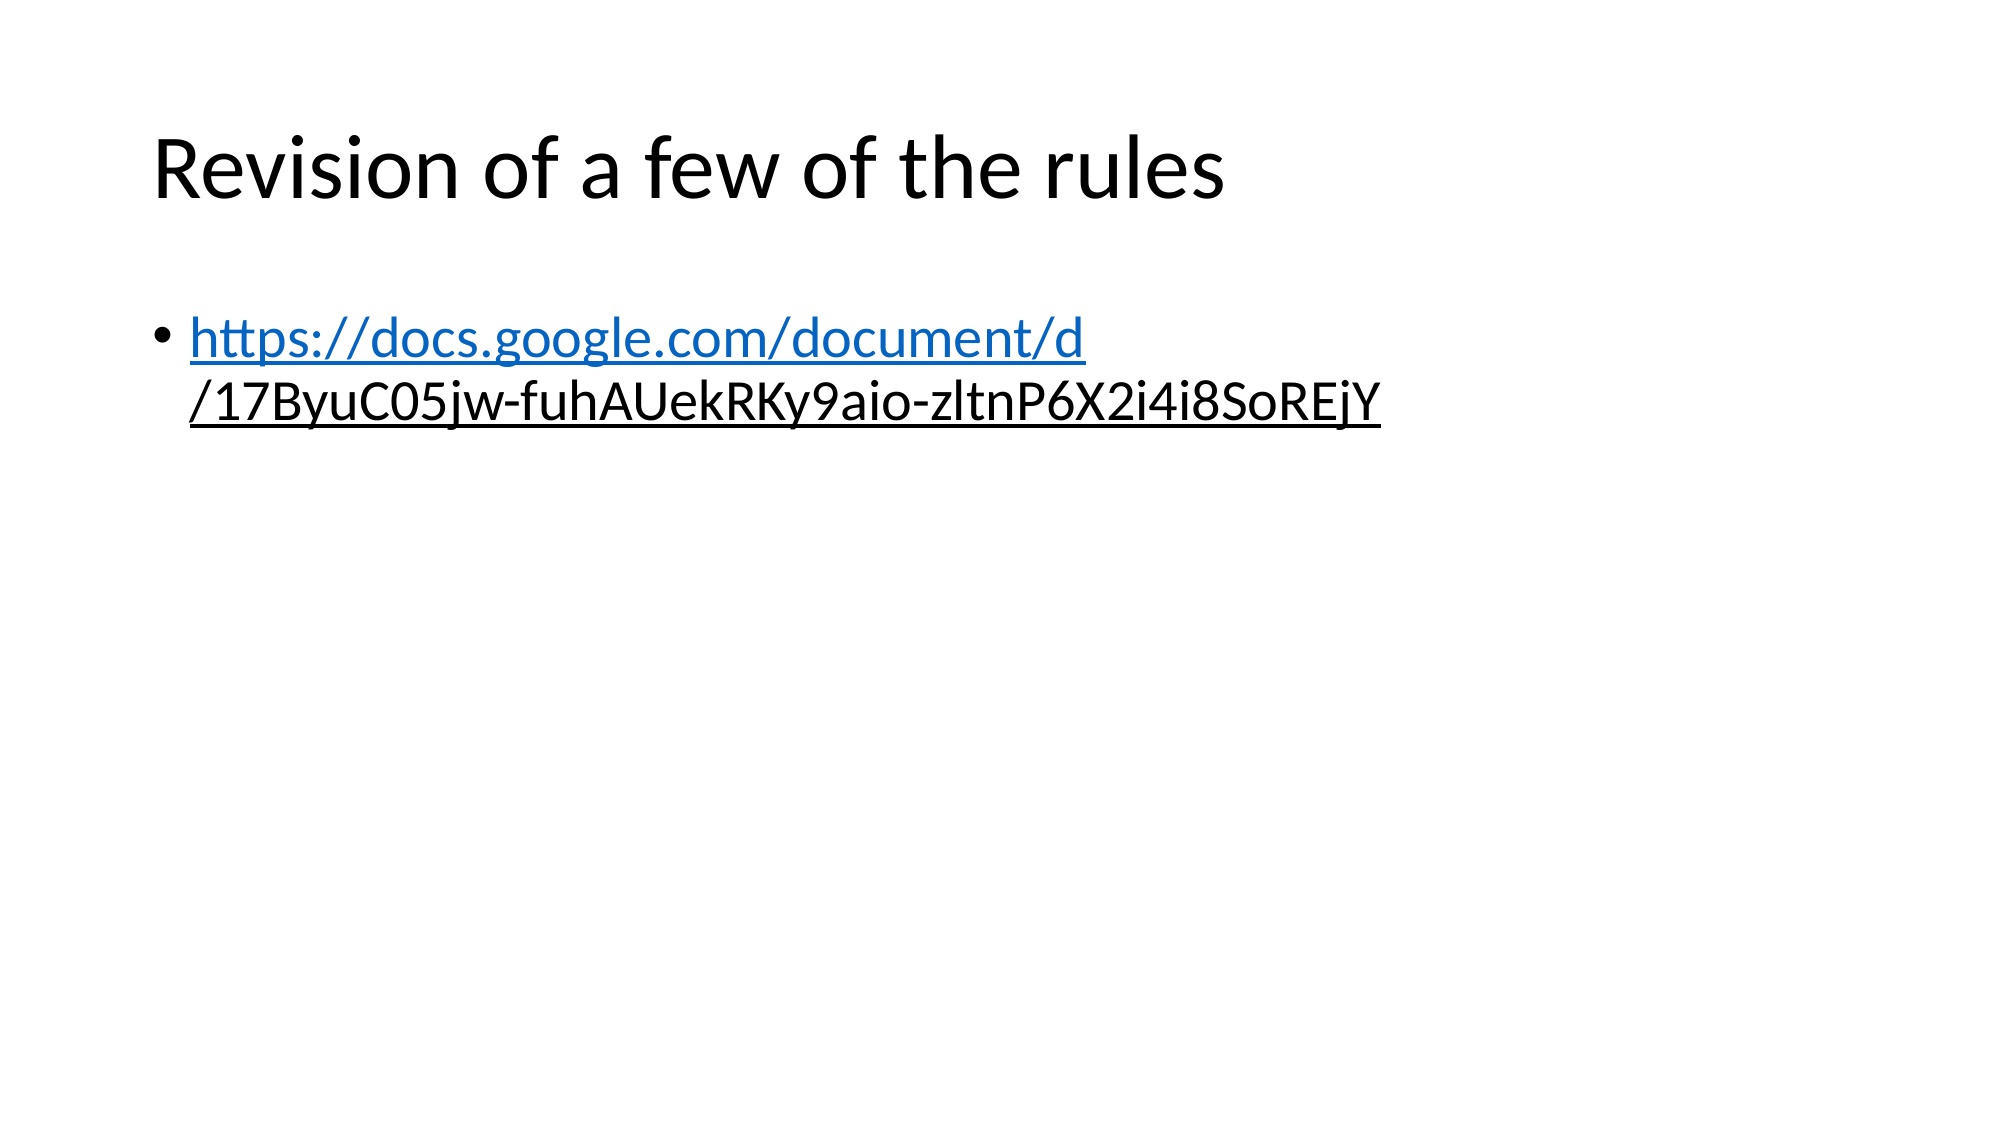

# Revision of a few of the rules
https://docs.google.com/document/d/17ByuC05jw-fuhAUekRKy9aio-zltnP6X2i4i8SoREjY